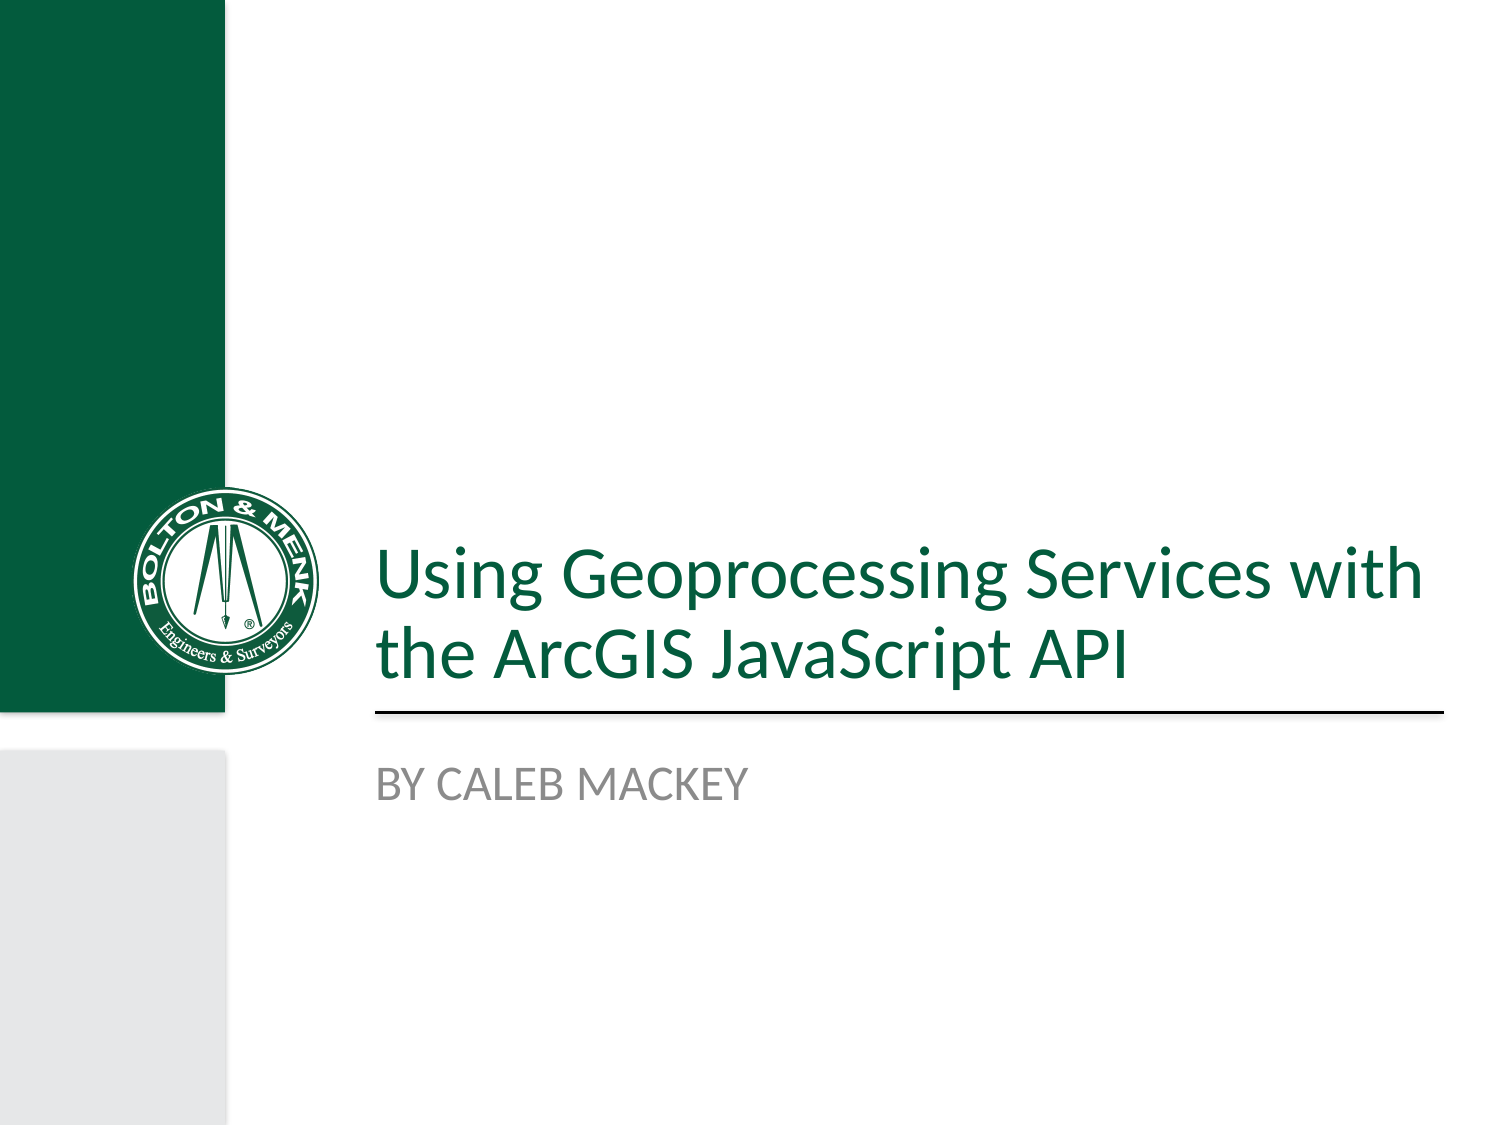

# Using Geoprocessing Services with the ArcGIS JavaScript API
BY CALEB MACKEY